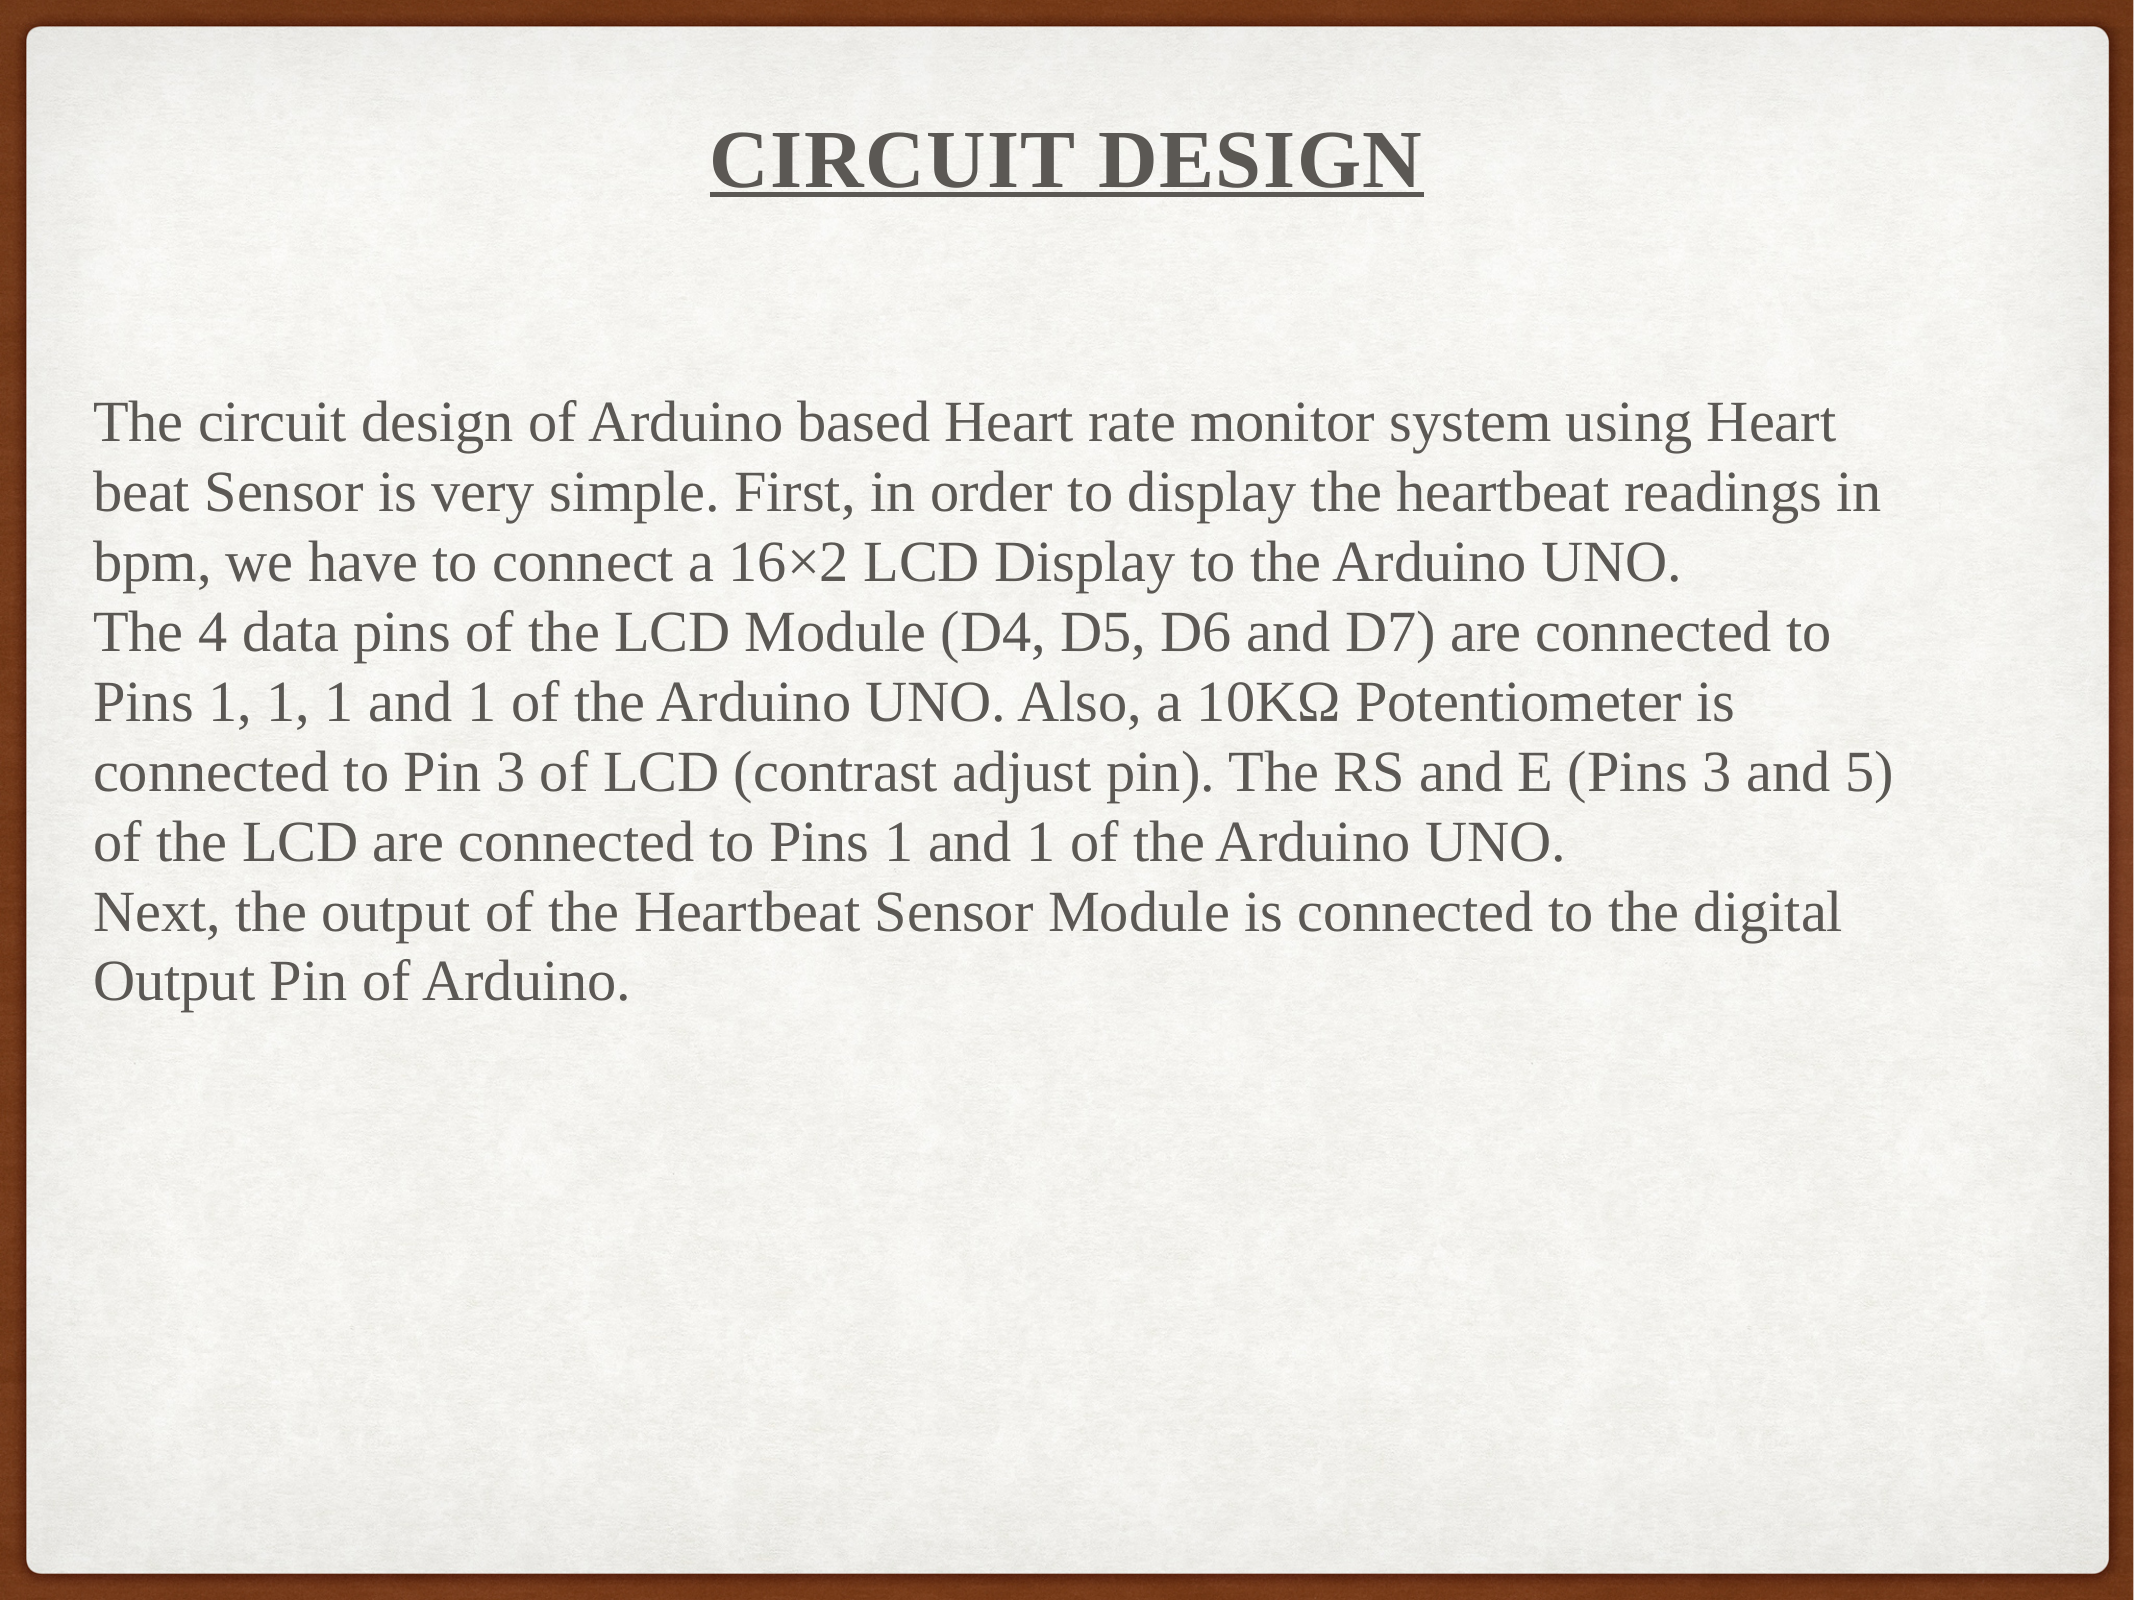

# Circuit Design
The circuit design of Arduino based Heart rate monitor system using Heart beat Sensor is very simple. First, in order to display the heartbeat readings in bpm, we have to connect a 16×2 LCD Display to the Arduino UNO.
The 4 data pins of the LCD Module (D4, D5, D6 and D7) are connected to Pins 1, 1, 1 and 1 of the Arduino UNO. Also, a 10KΩ Potentiometer is connected to Pin 3 of LCD (contrast adjust pin). The RS and E (Pins 3 and 5) of the LCD are connected to Pins 1 and 1 of the Arduino UNO.
Next, the output of the Heartbeat Sensor Module is connected to the digital Output Pin of Arduino.